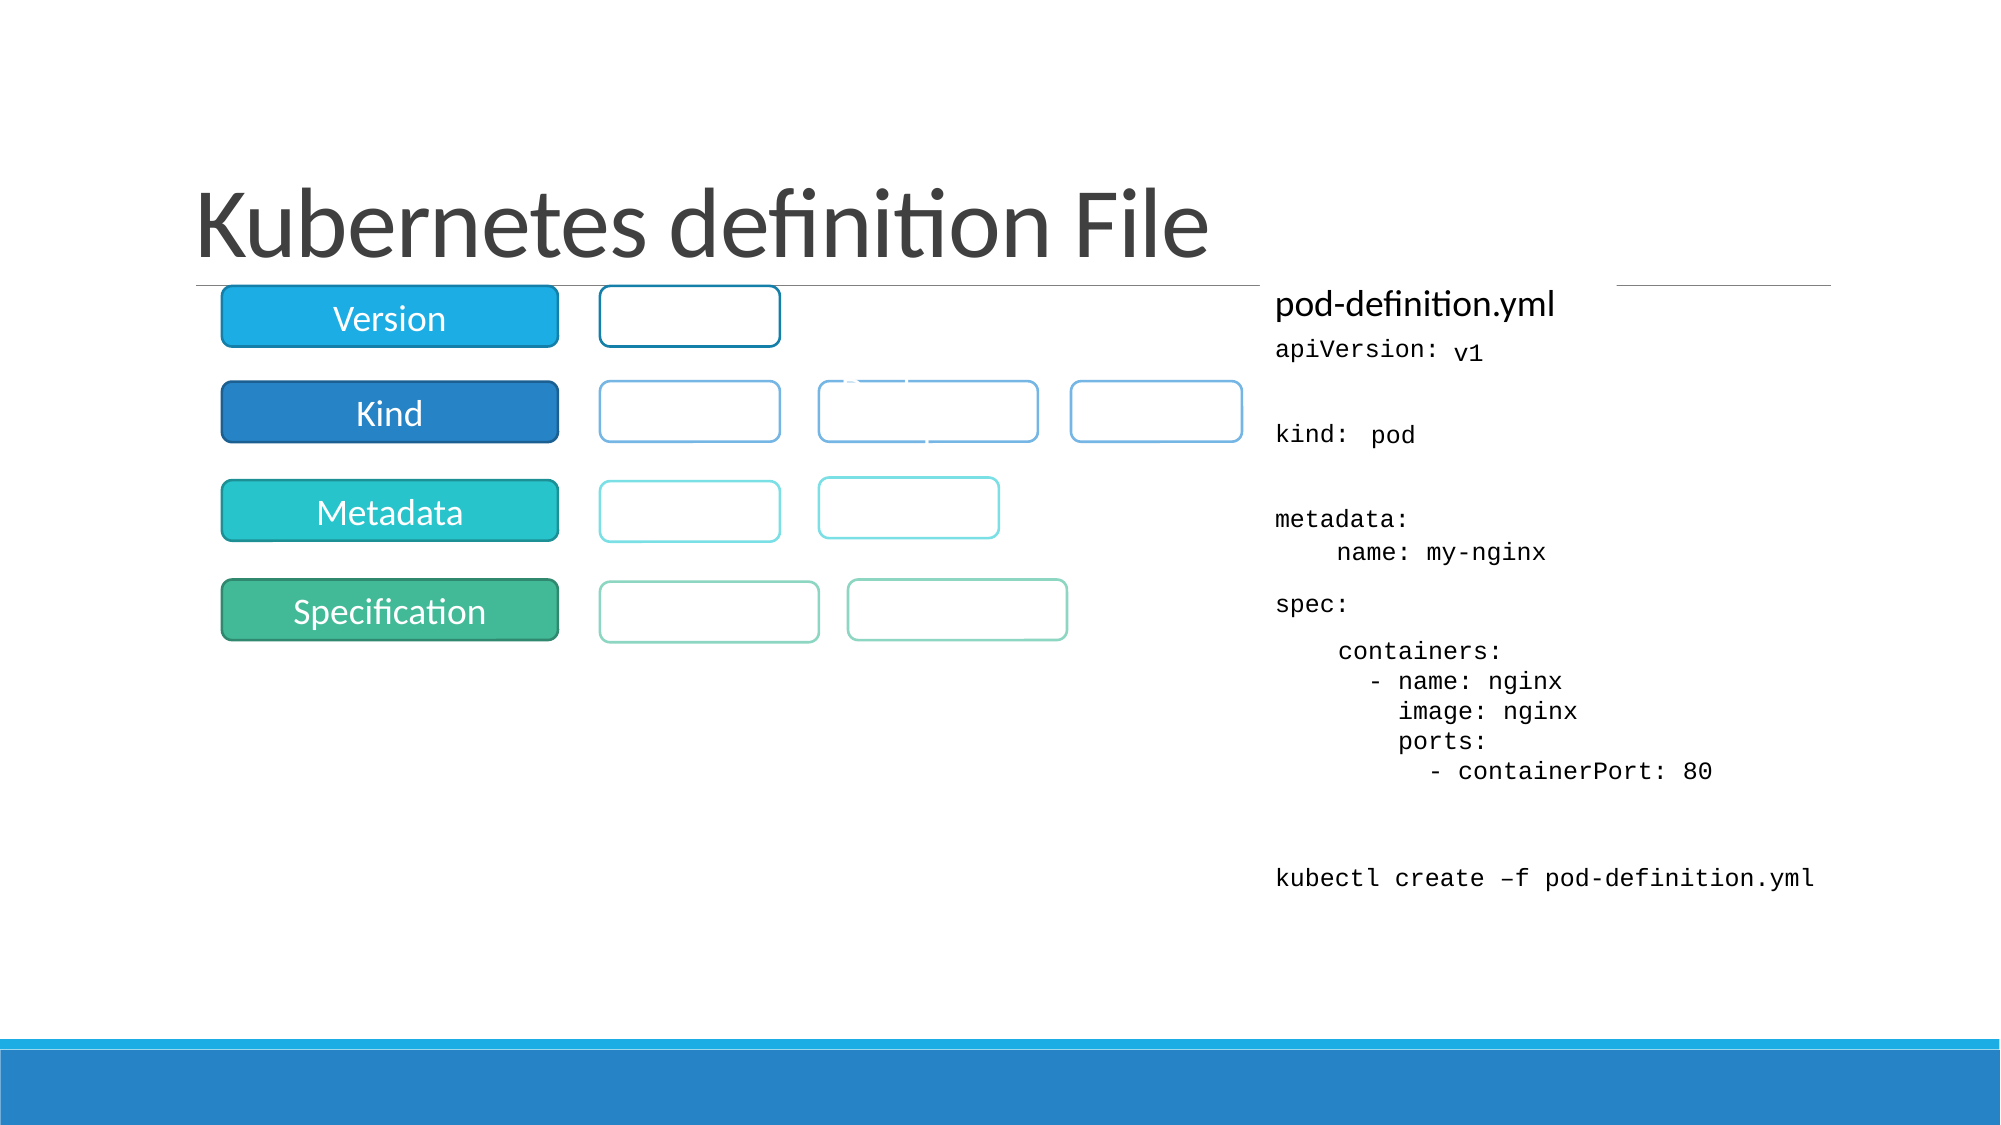

# Kubernetes definition File
pod-definition.yml
Version
v1
apiVersion:

kind:

metadata:

spec:

v1
Pod
Deployment
Service
Kind
pod
Labels
Metadata
Name
name: my-nginx
Specification
ports
containers
containers:
  - name: nginx
    image: nginx
    ports:
      - containerPort: 80
kubectl create –f pod-definition.yml